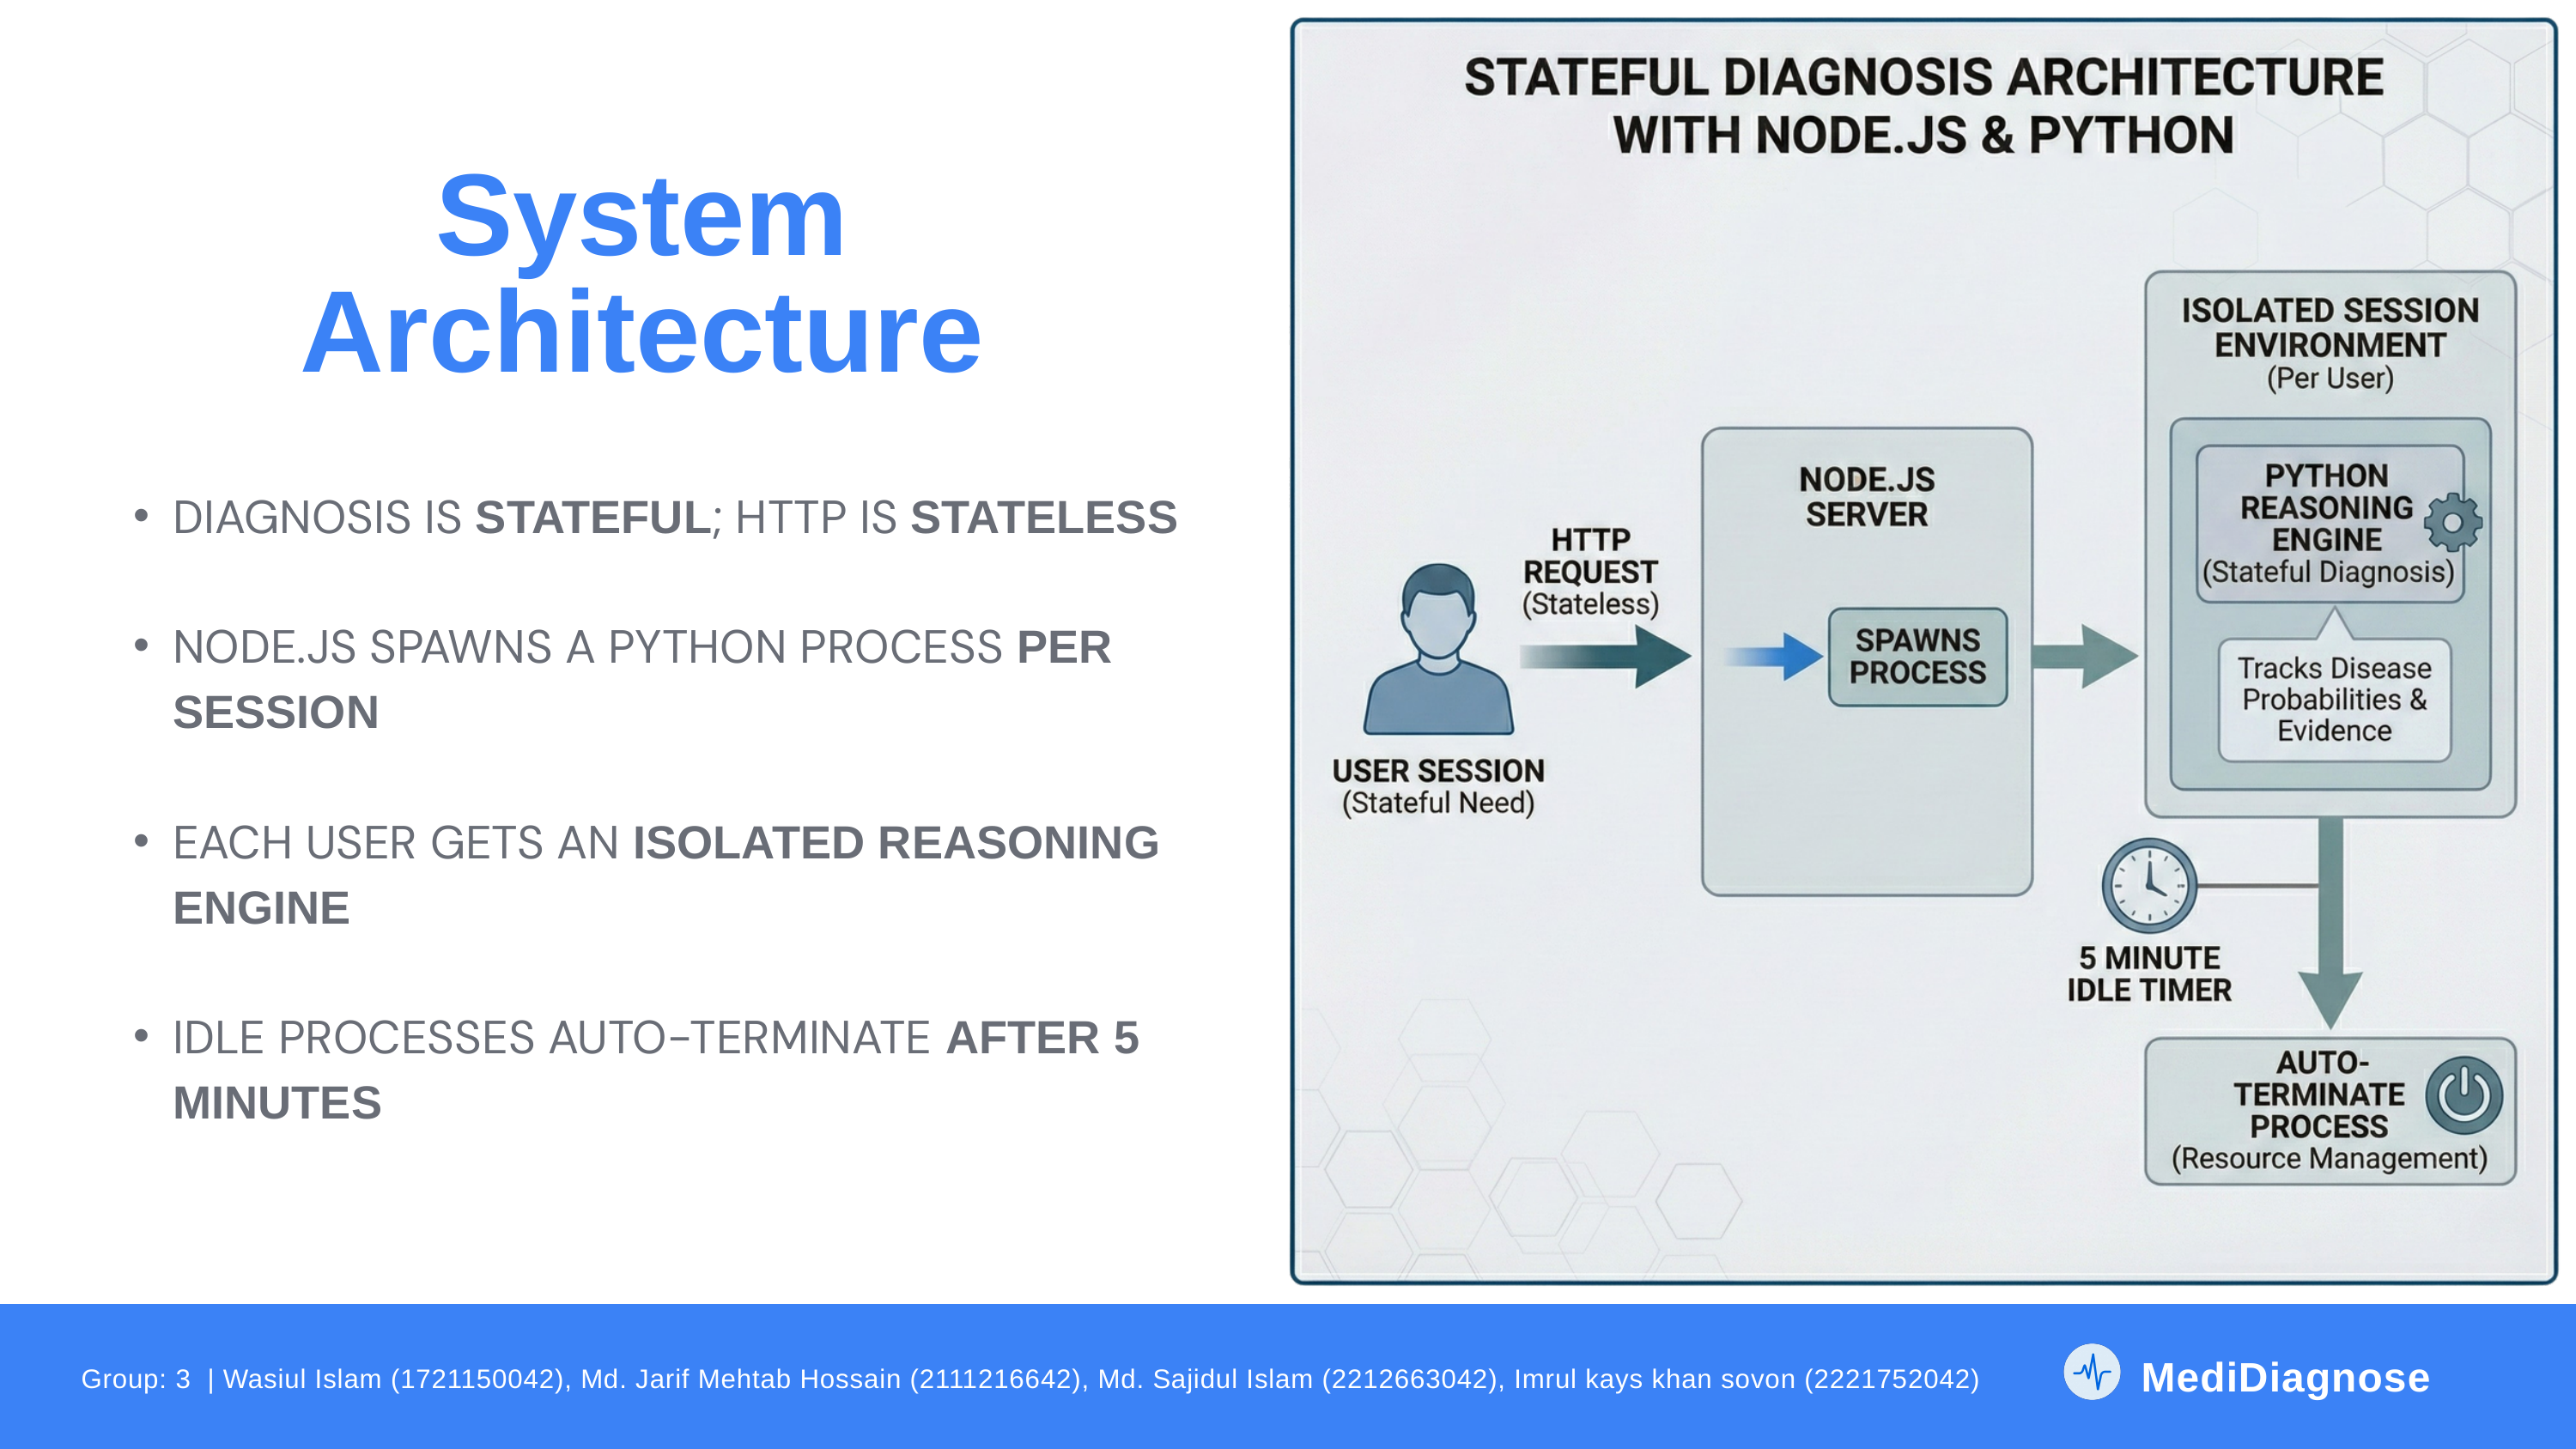

System Architecture
DIAGNOSIS IS STATEFUL; HTTP IS STATELESS

NODE.JS SPAWNS A PYTHON PROCESS PER SESSION

EACH USER GETS AN ISOLATED REASONING ENGINE

IDLE PROCESSES AUTO-TERMINATE AFTER 5 MINUTES

MediDiagnose
Group: 3  | Wasiul Islam (1721150042), Md. Jarif Mehtab Hossain (2111216642), Md. Sajidul Islam (2212663042), Imrul kays khan sovon (2221752042)